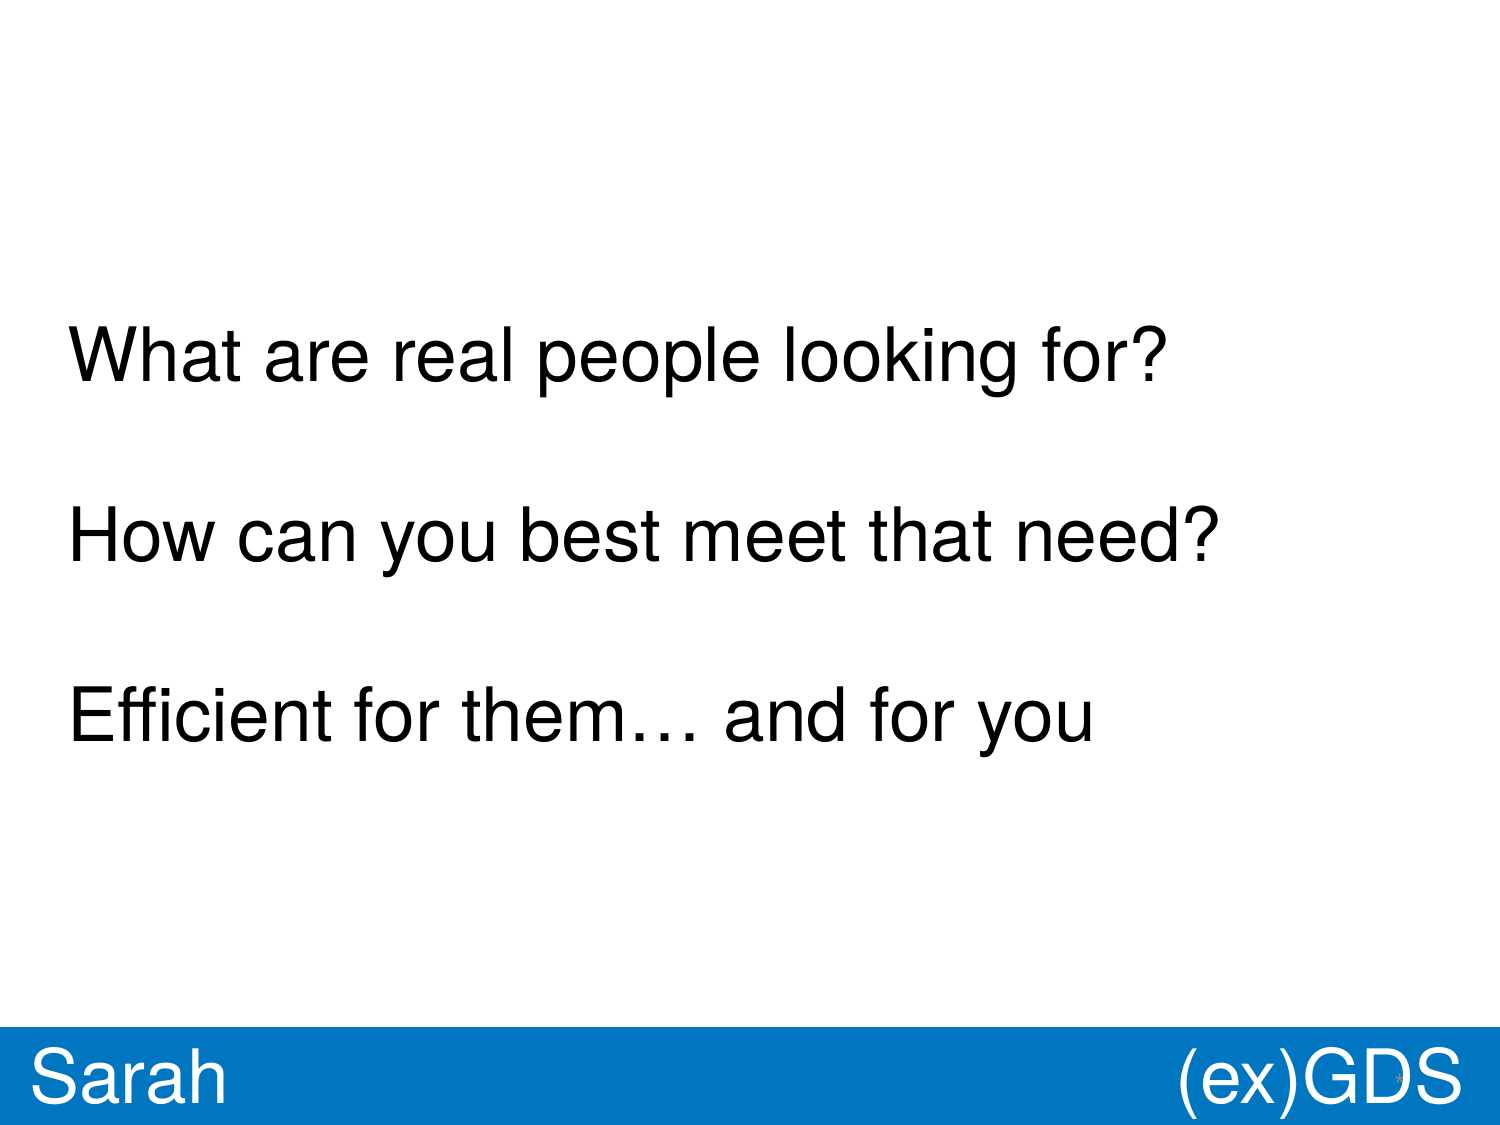

What are real people looking for?

How can you best meet that need?

Efficient for them… and for you

Sarah
(ex)GDS
GDS

Paul
*
*